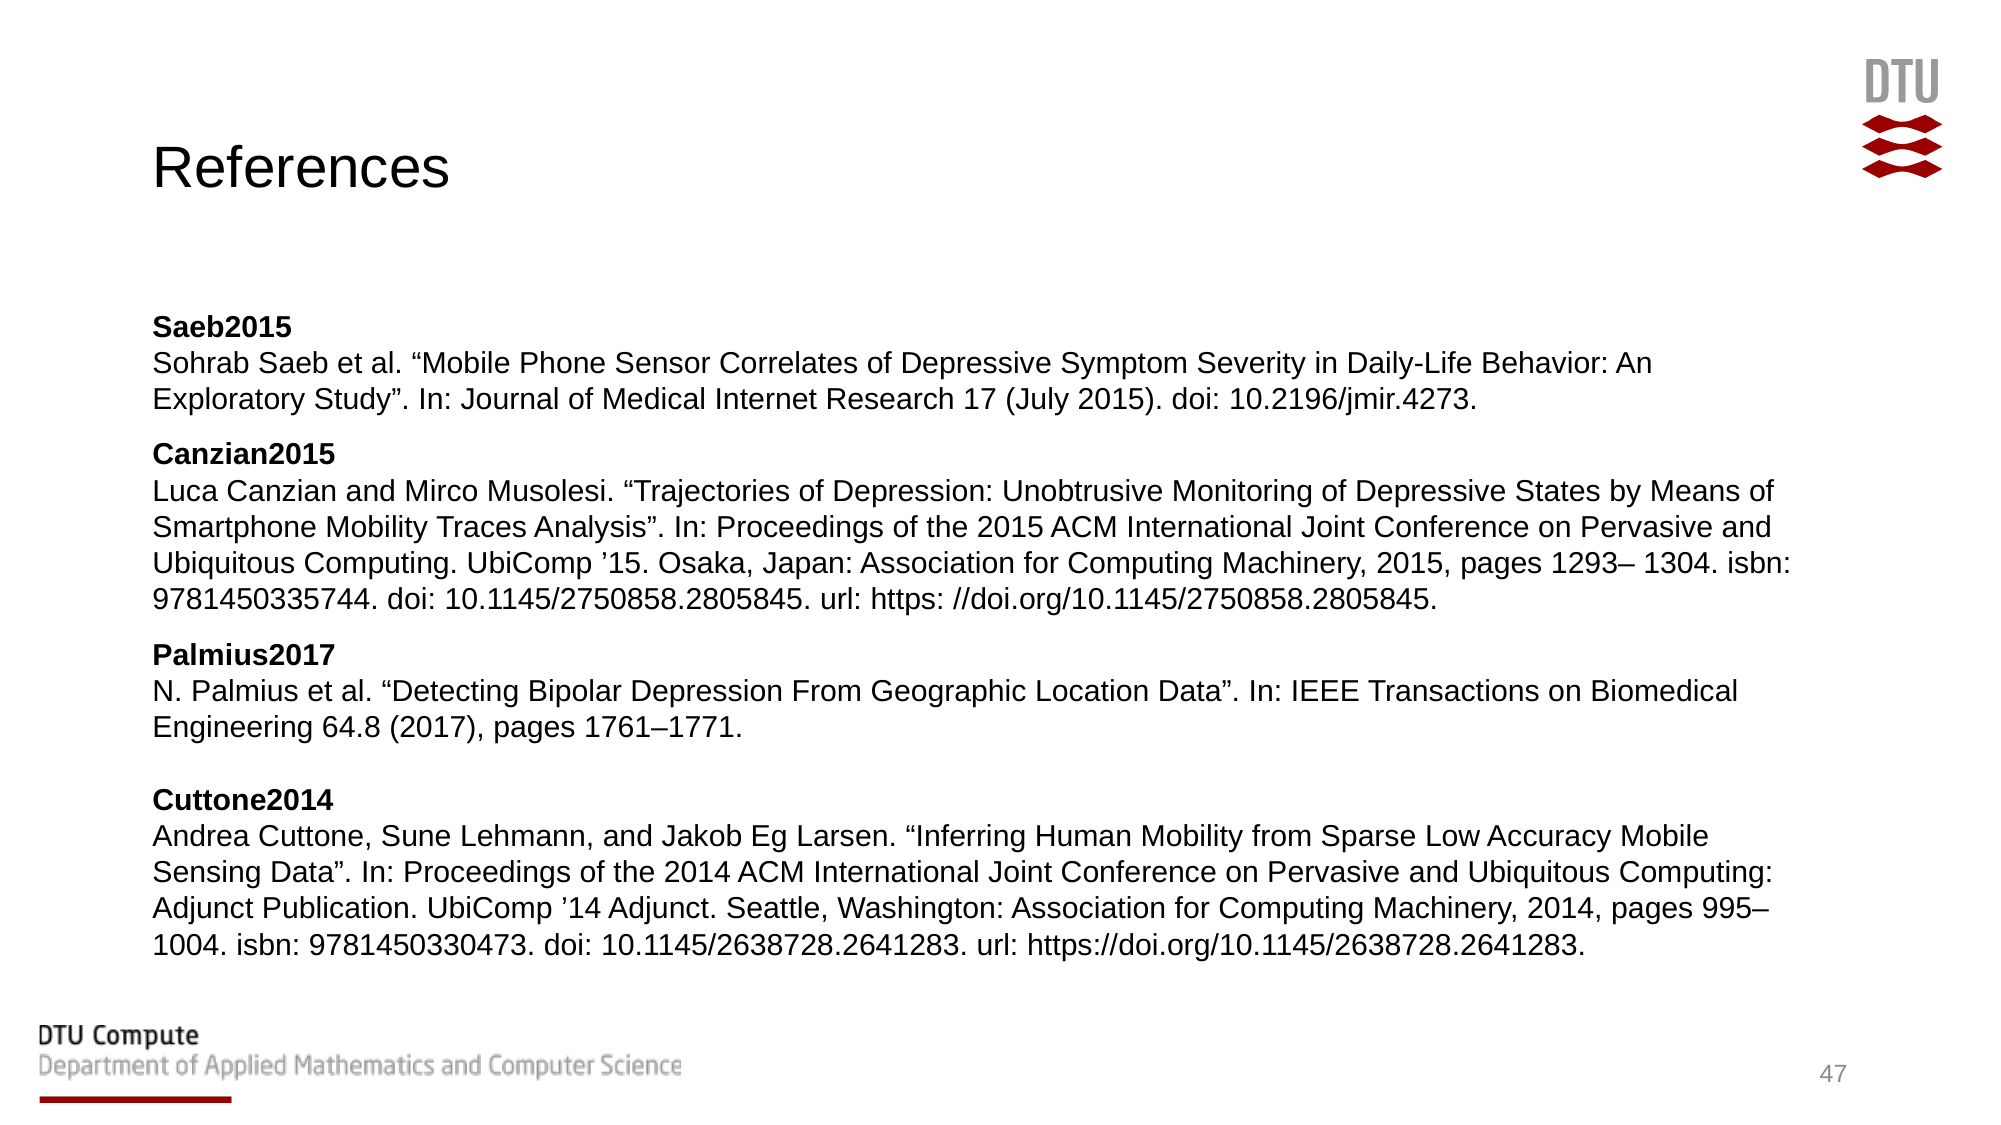

# References
Saeb2015
Sohrab Saeb et al. “Mobile Phone Sensor Correlates of Depressive Symptom Severity in Daily-Life Behavior: An Exploratory Study”. In: Journal of Medical Internet Research 17 (July 2015). doi: 10.2196/jmir.4273.
Canzian2015
Luca Canzian and Mirco Musolesi. “Trajectories of Depression: Unobtrusive Monitoring of Depressive States by Means of Smartphone Mobility Traces Analysis”. In: Proceedings of the 2015 ACM International Joint Conference on Pervasive and Ubiquitous Computing. UbiComp ’15. Osaka, Japan: Association for Computing Machinery, 2015, pages 1293– 1304. isbn: 9781450335744. doi: 10.1145/2750858.2805845. url: https: //doi.org/10.1145/2750858.2805845.
Palmius2017
N. Palmius et al. “Detecting Bipolar Depression From Geographic Location Data”. In: IEEE Transactions on Biomedical Engineering 64.8 (2017), pages 1761–1771.
Cuttone2014
Andrea Cuttone, Sune Lehmann, and Jakob Eg Larsen. “Inferring Human Mobility from Sparse Low Accuracy Mobile Sensing Data”. In: Proceedings of the 2014 ACM International Joint Conference on Pervasive and Ubiquitous Computing: Adjunct Publication. UbiComp ’14 Adjunct. Seattle, Washington: Association for Computing Machinery, 2014, pages 995–1004. isbn: 9781450330473. doi: 10.1145/2638728.2641283. url: https://doi.org/10.1145/2638728.2641283.
47